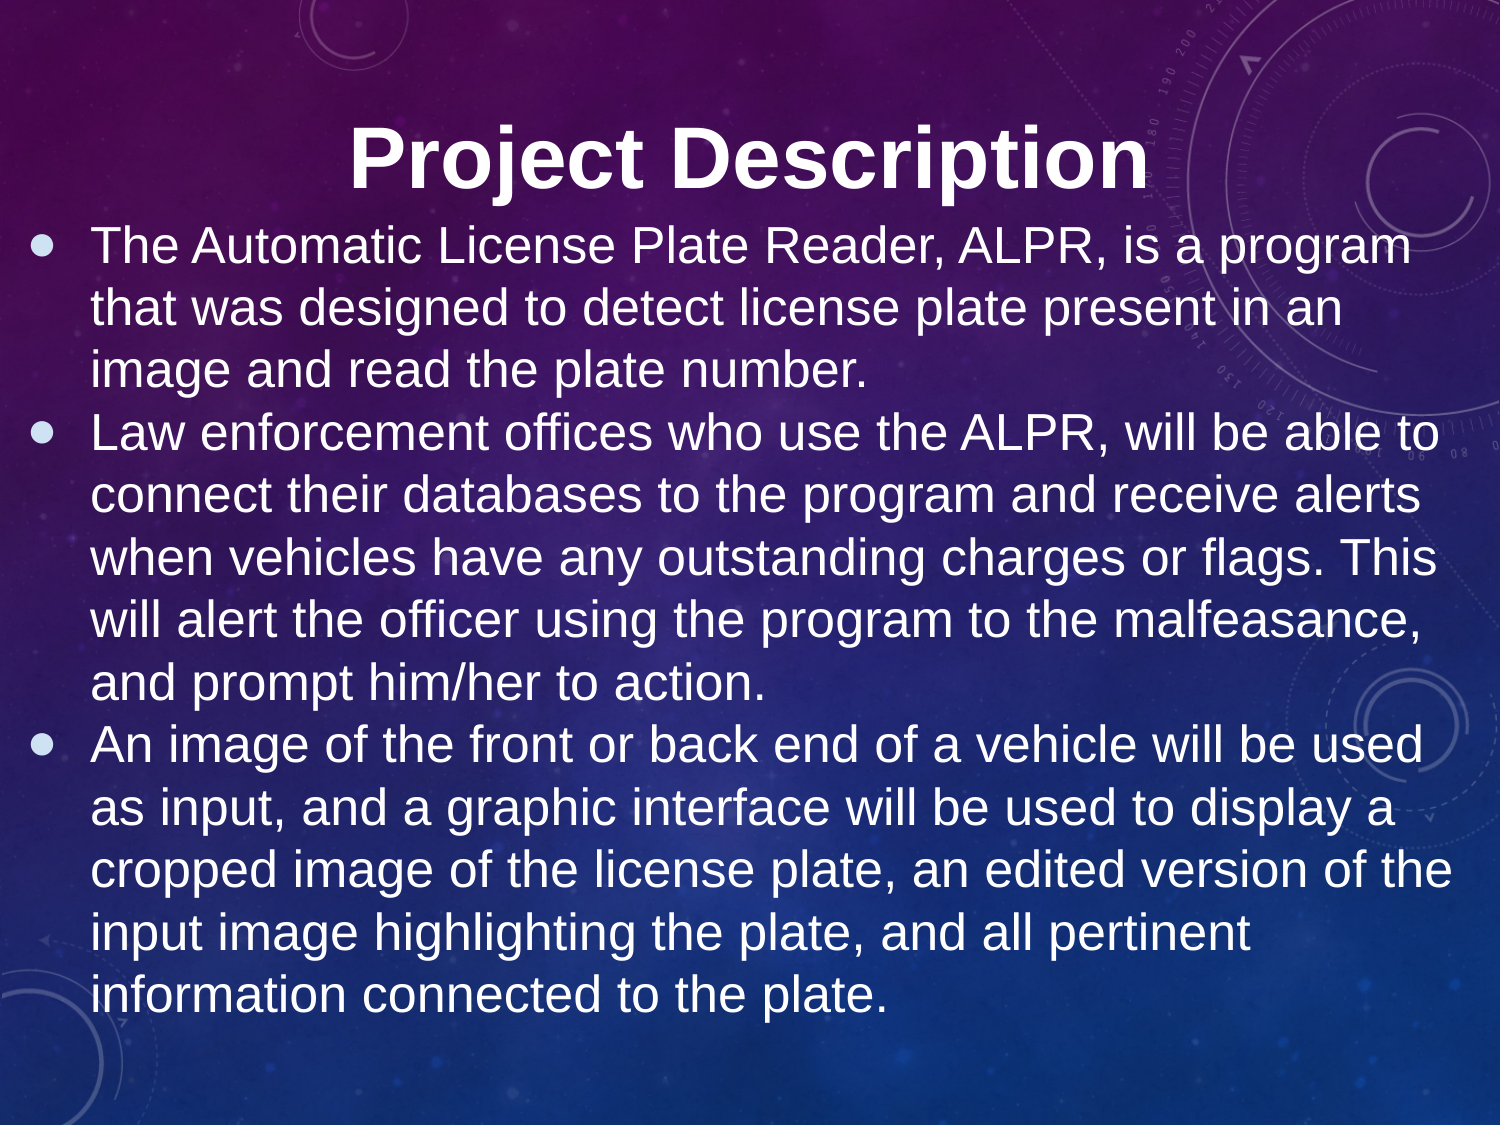

Project Description
The Automatic License Plate Reader, ALPR, is a program that was designed to detect license plate present in an image and read the plate number.
Law enforcement offices who use the ALPR, will be able to connect their databases to the program and receive alerts when vehicles have any outstanding charges or flags. This will alert the officer using the program to the malfeasance, and prompt him/her to action.
An image of the front or back end of a vehicle will be used as input, and a graphic interface will be used to display a cropped image of the license plate, an edited version of the input image highlighting the plate, and all pertinent information connected to the plate.